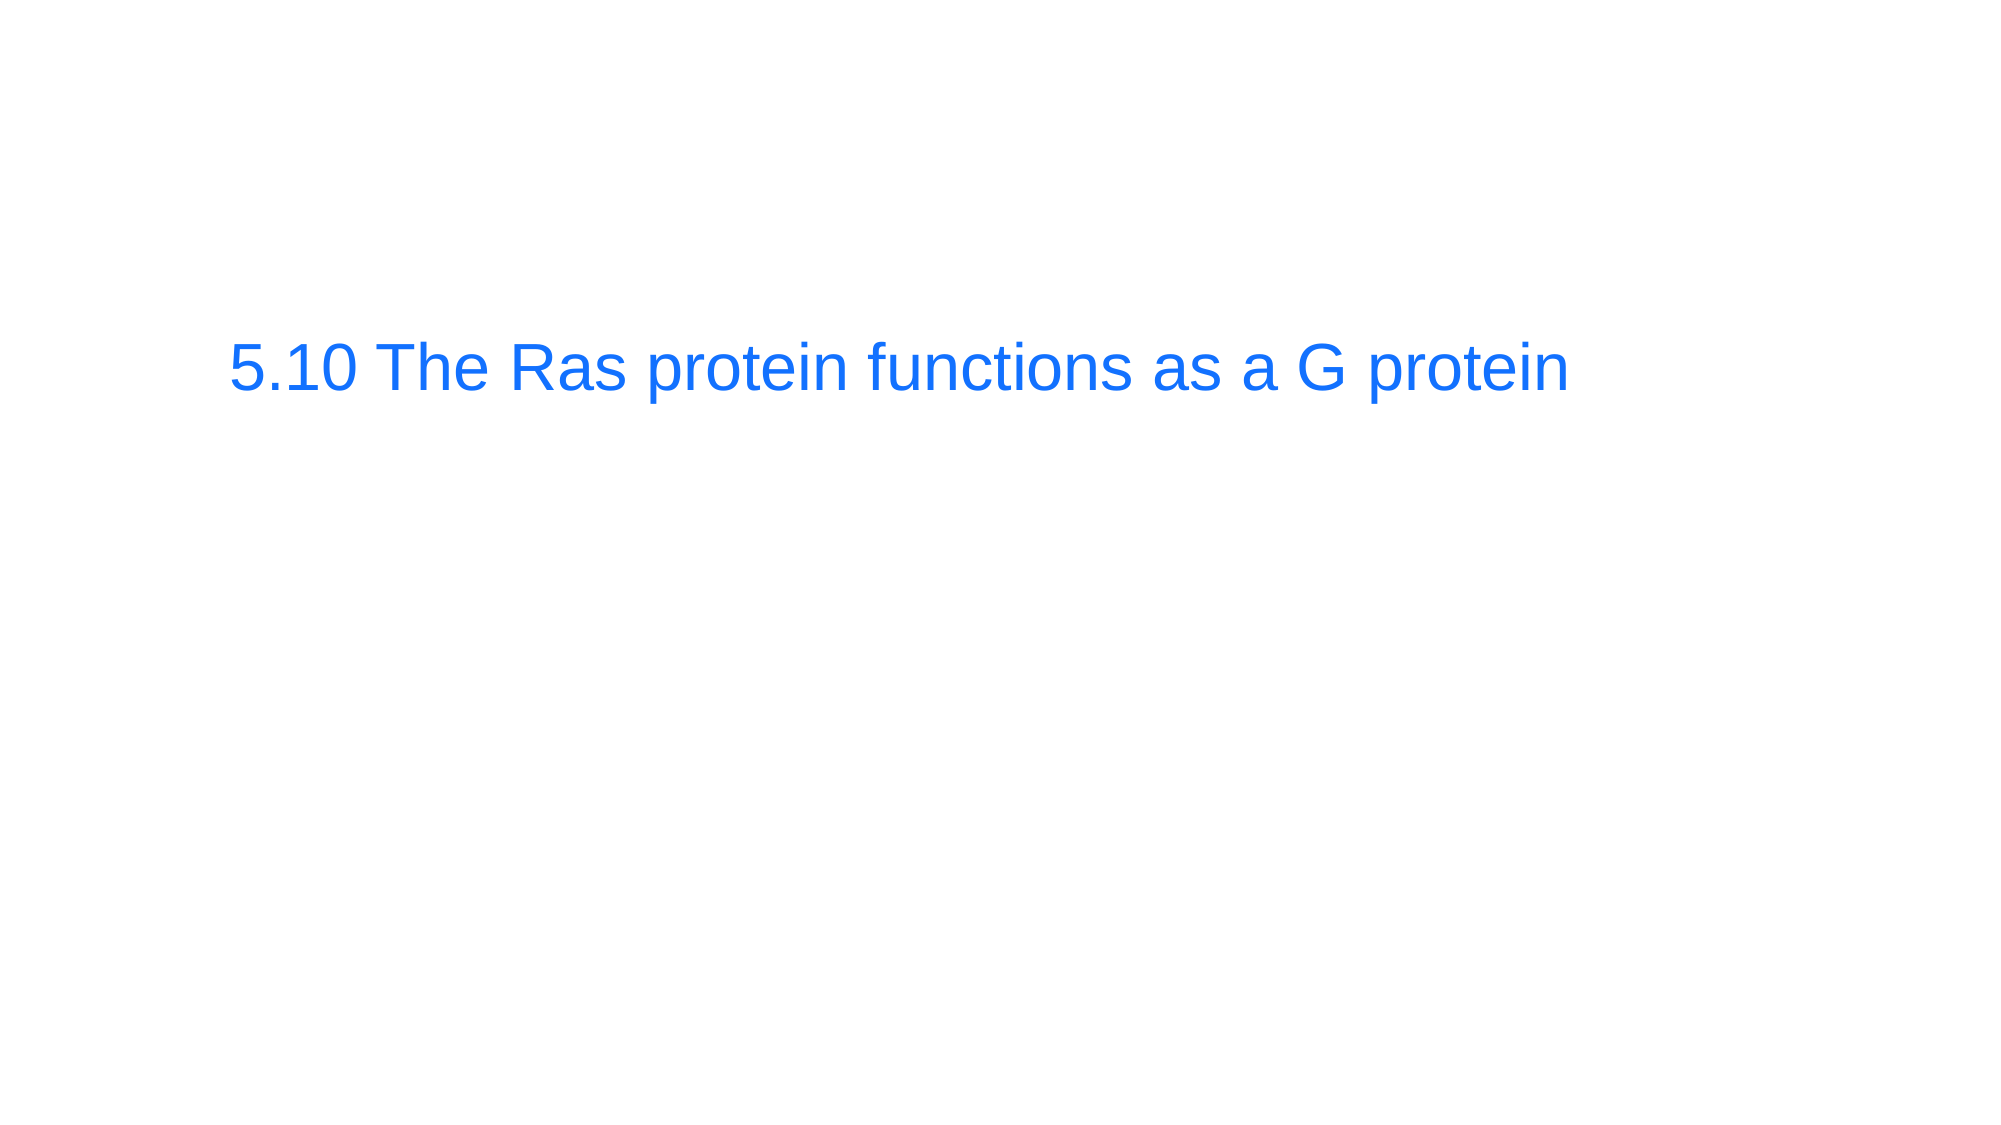

5.10 The Ras protein functions as a G protein